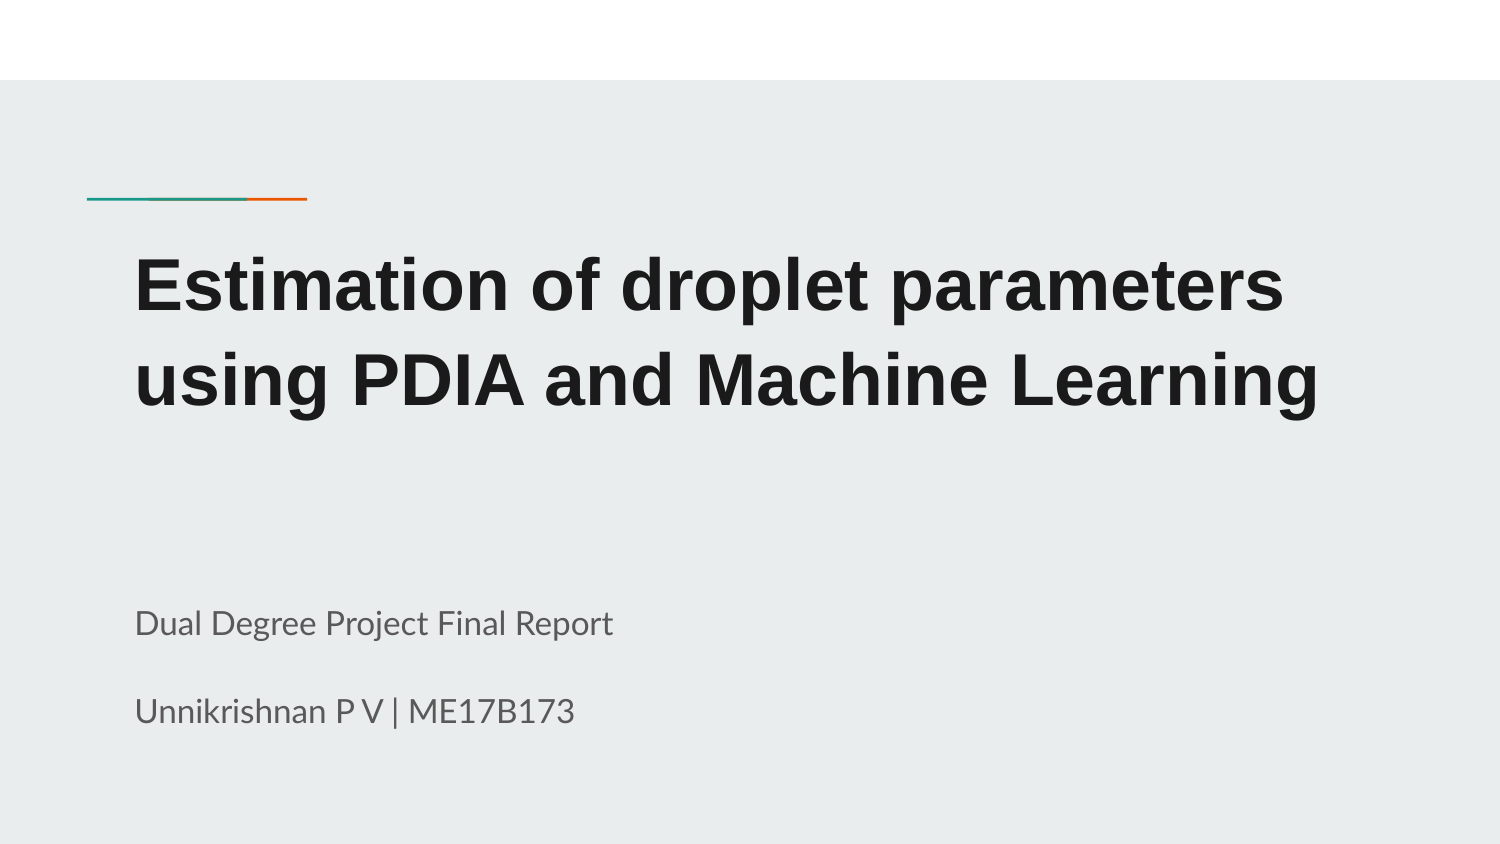

# Estimation of droplet parameters using PDIA and Machine Learning

Dual Degree Project Final Report
Unnikrishnan P V | ME17B173